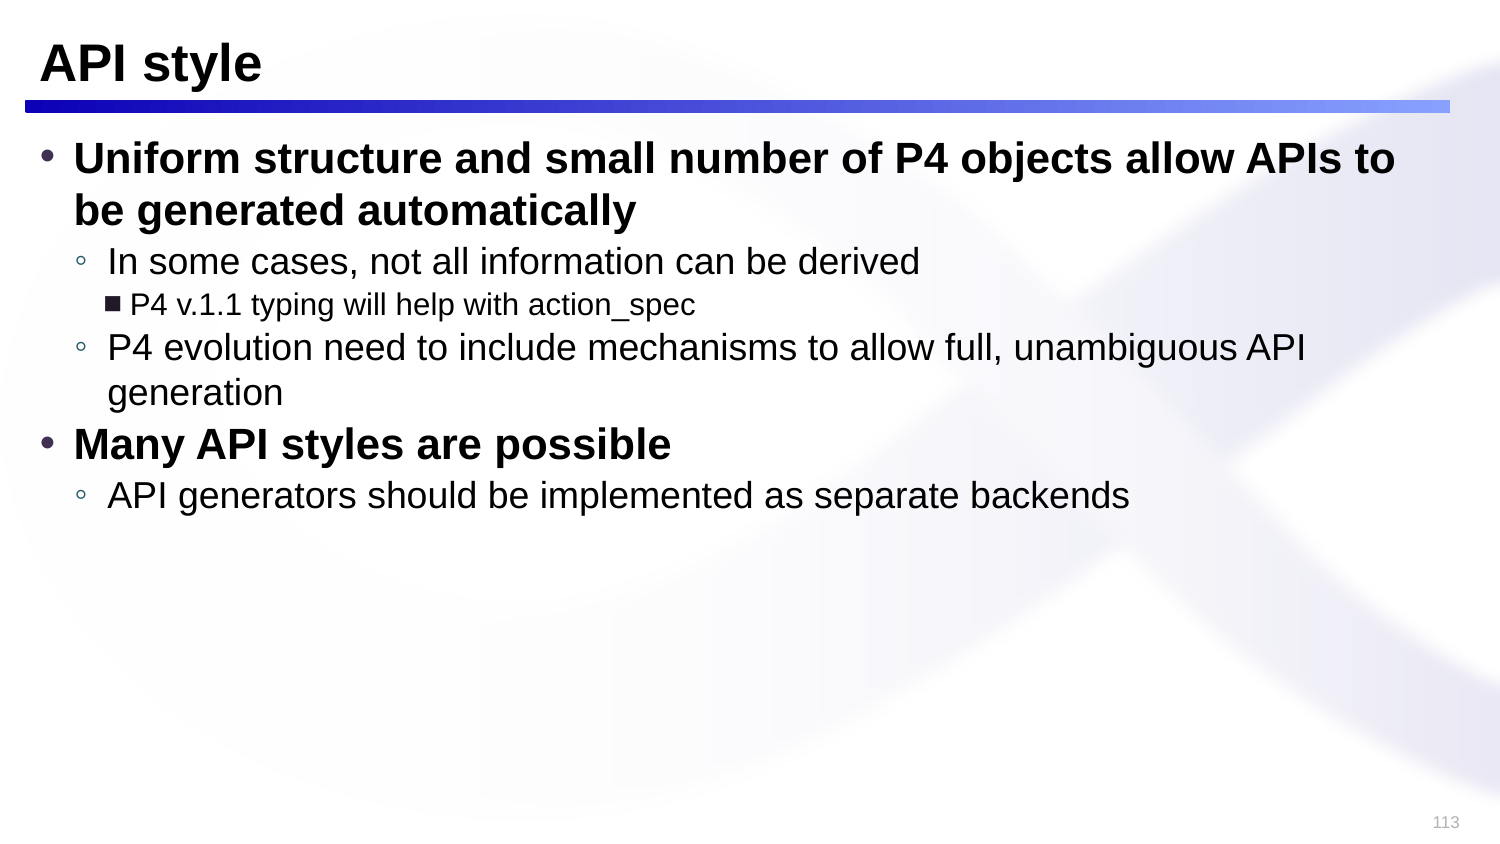

# API style
Uniform structure and small number of P4 objects allow APIs to be generated automatically
In some cases, not all information can be derived
P4 v.1.1 typing will help with action_spec
P4 evolution need to include mechanisms to allow full, unambiguous API generation
Many API styles are possible
API generators should be implemented as separate backends
113